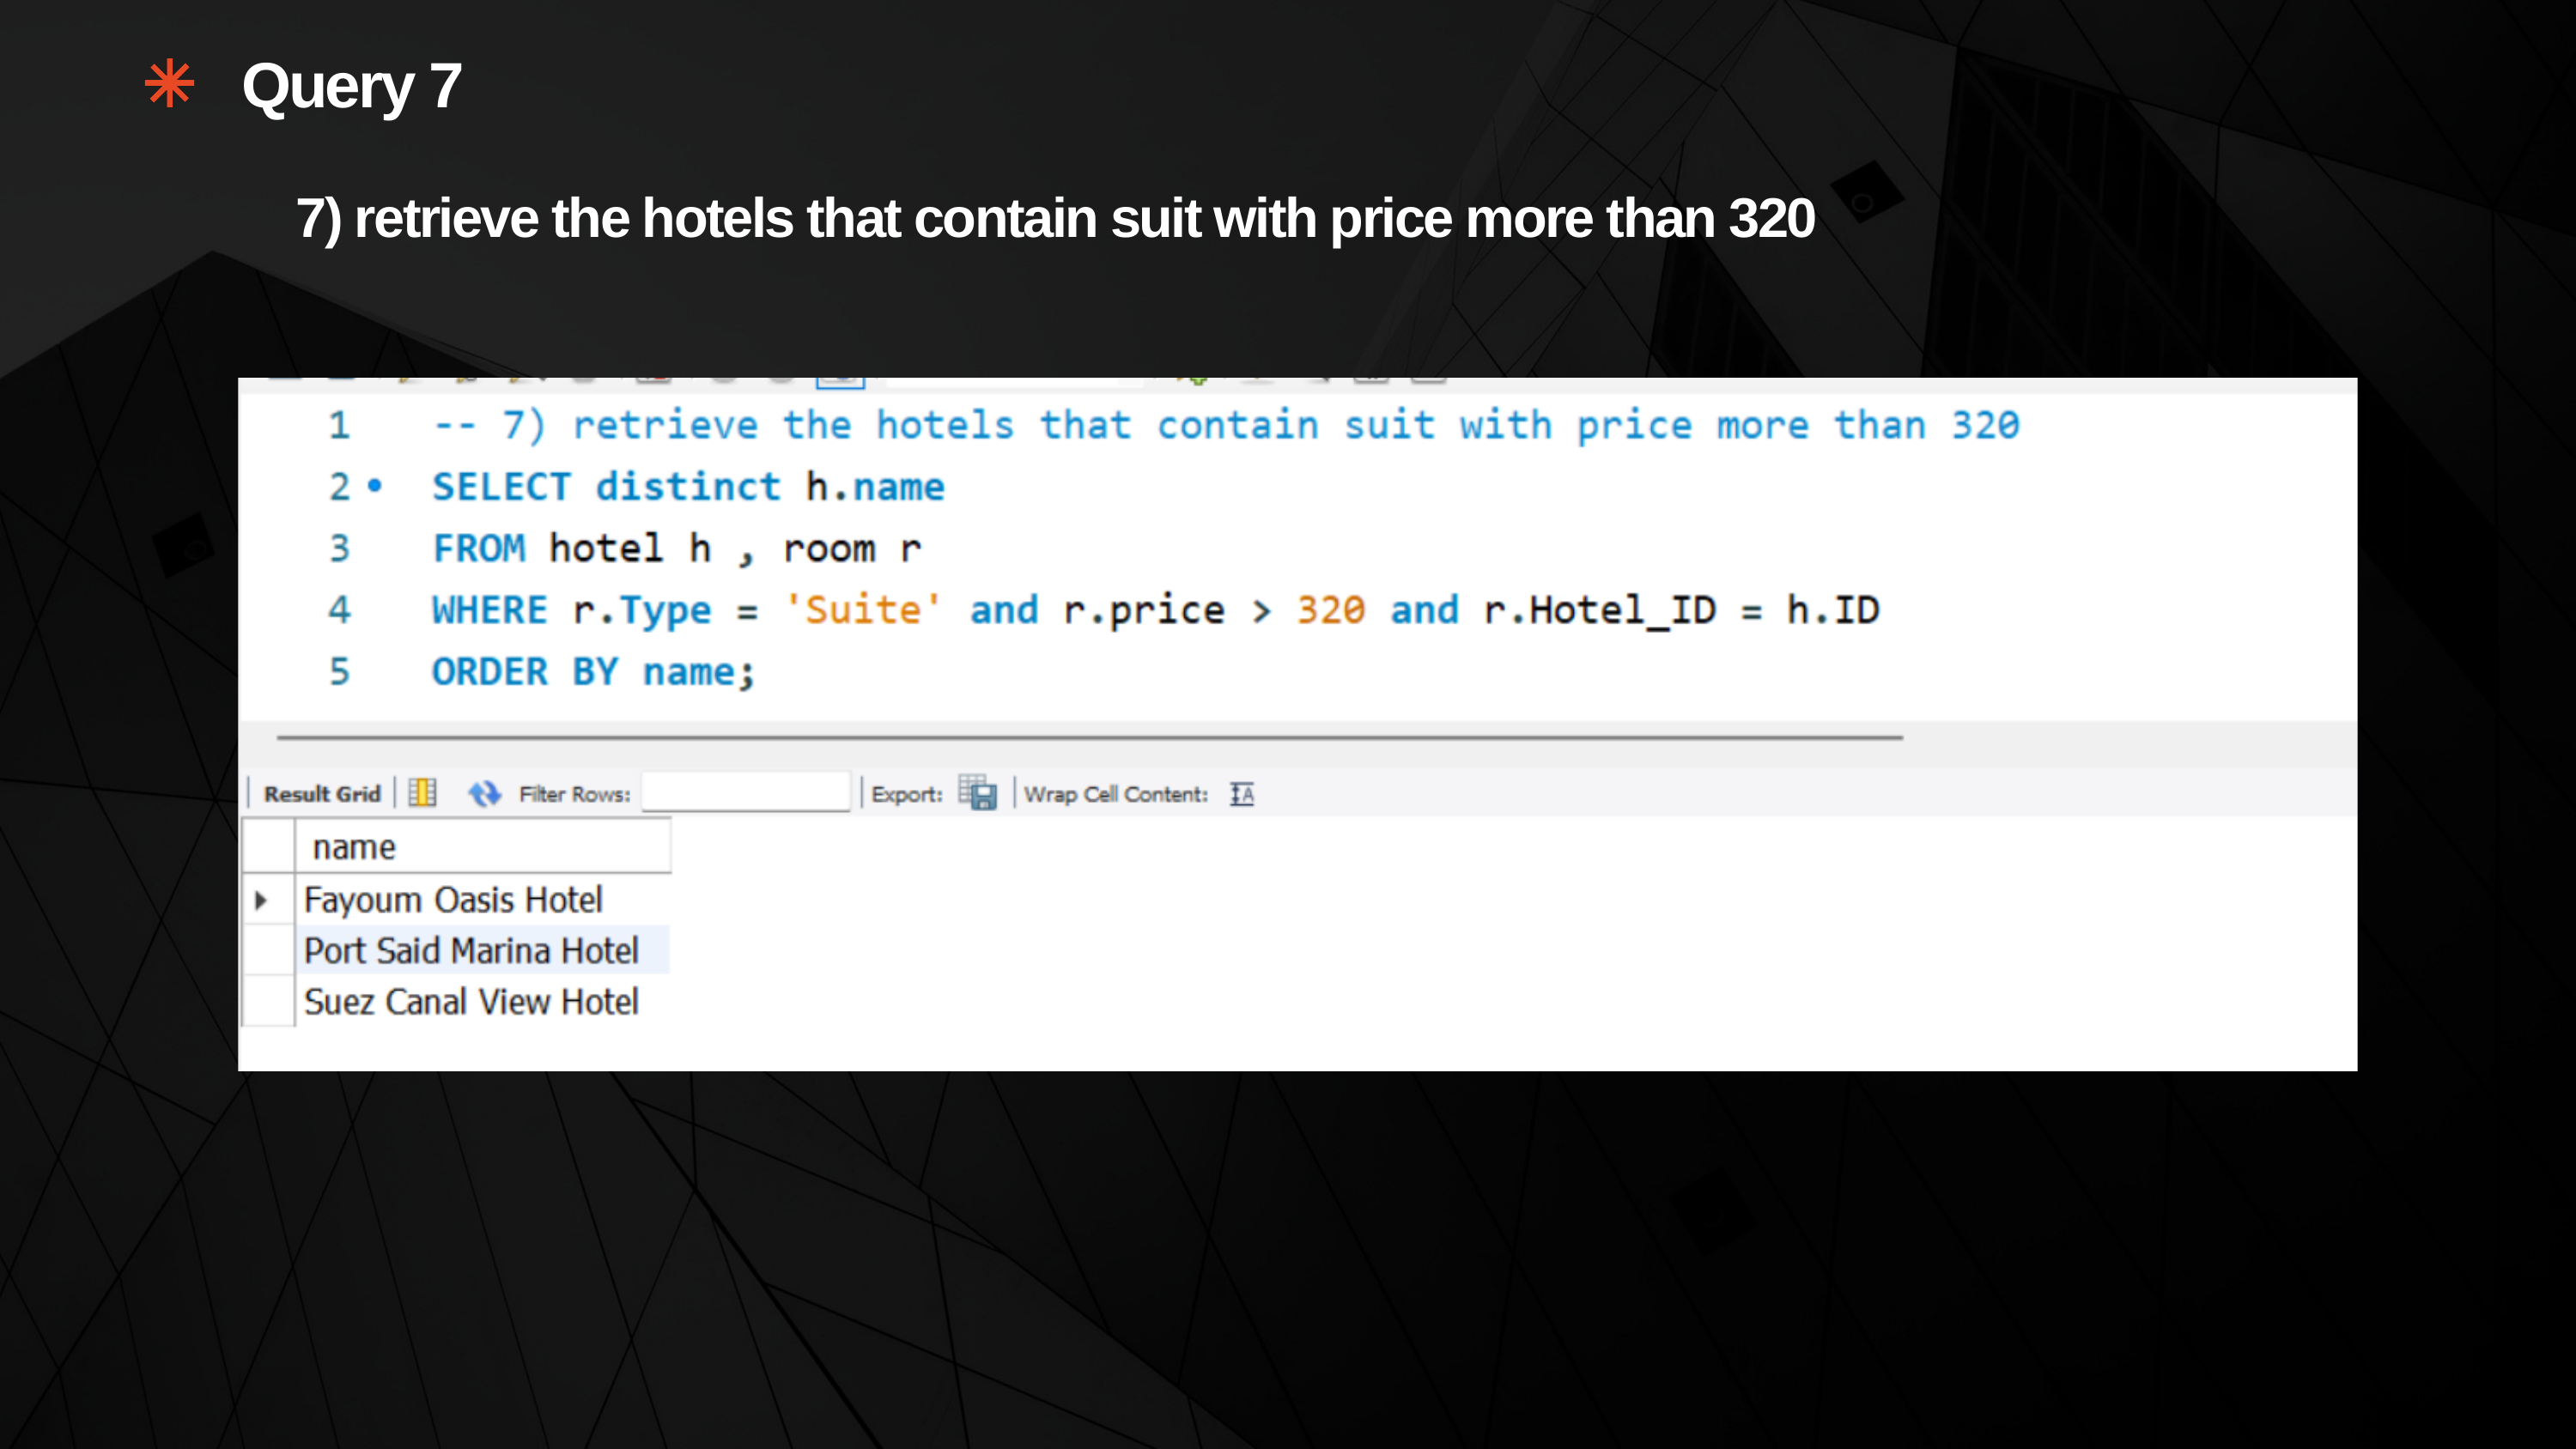

Query 7

7) retrieve the hotels that contain suit with price more than 320